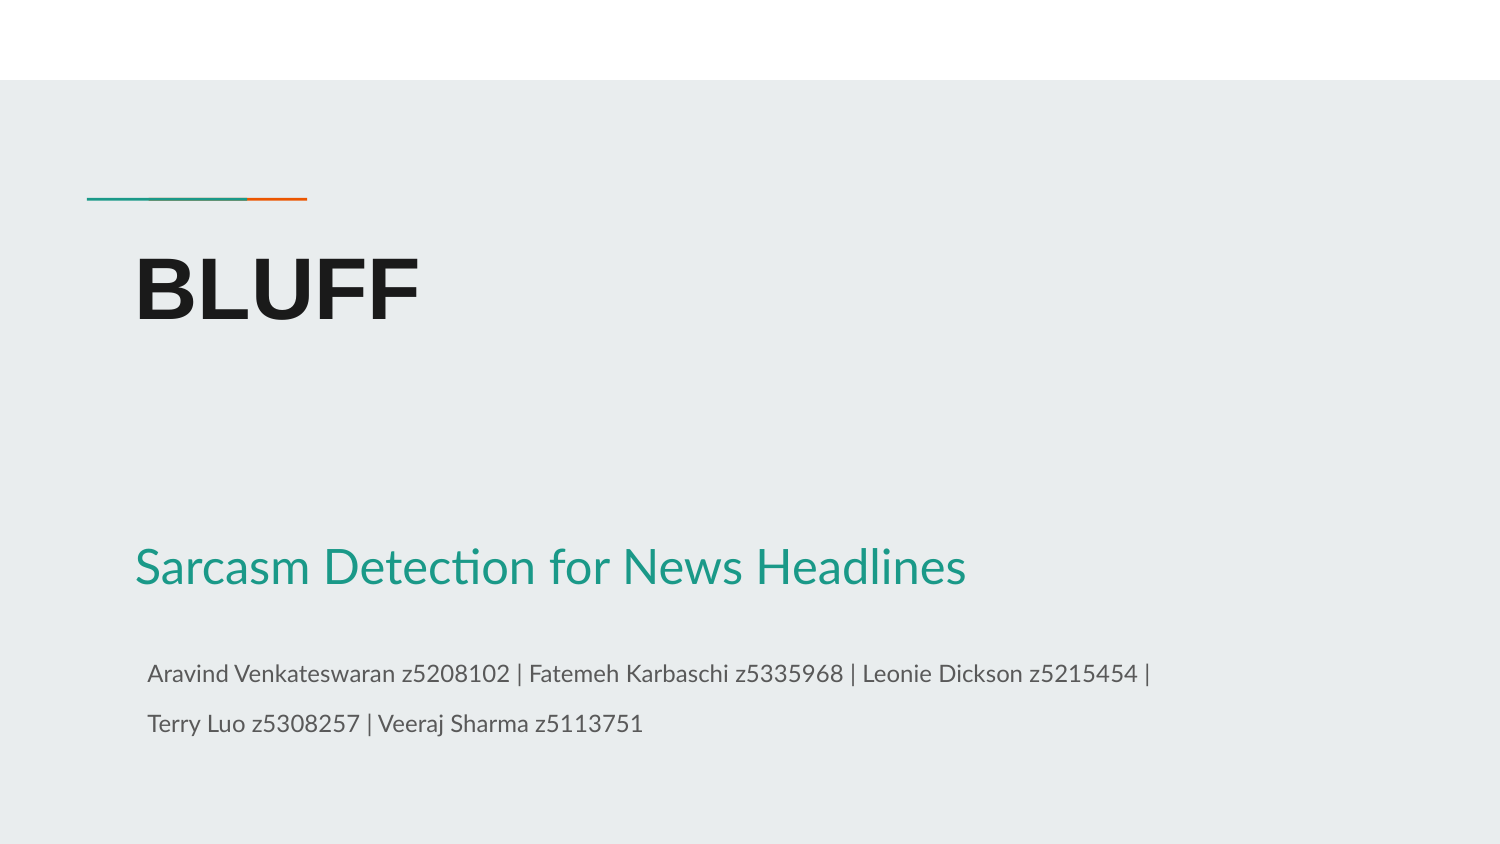

# BLUFF
Sarcasm Detection for News Headlines
Aravind Venkateswaran z5208102 | Fatemeh Karbaschi z5335968 | Leonie Dickson z5215454 |
Terry Luo z5308257 | Veeraj Sharma z5113751